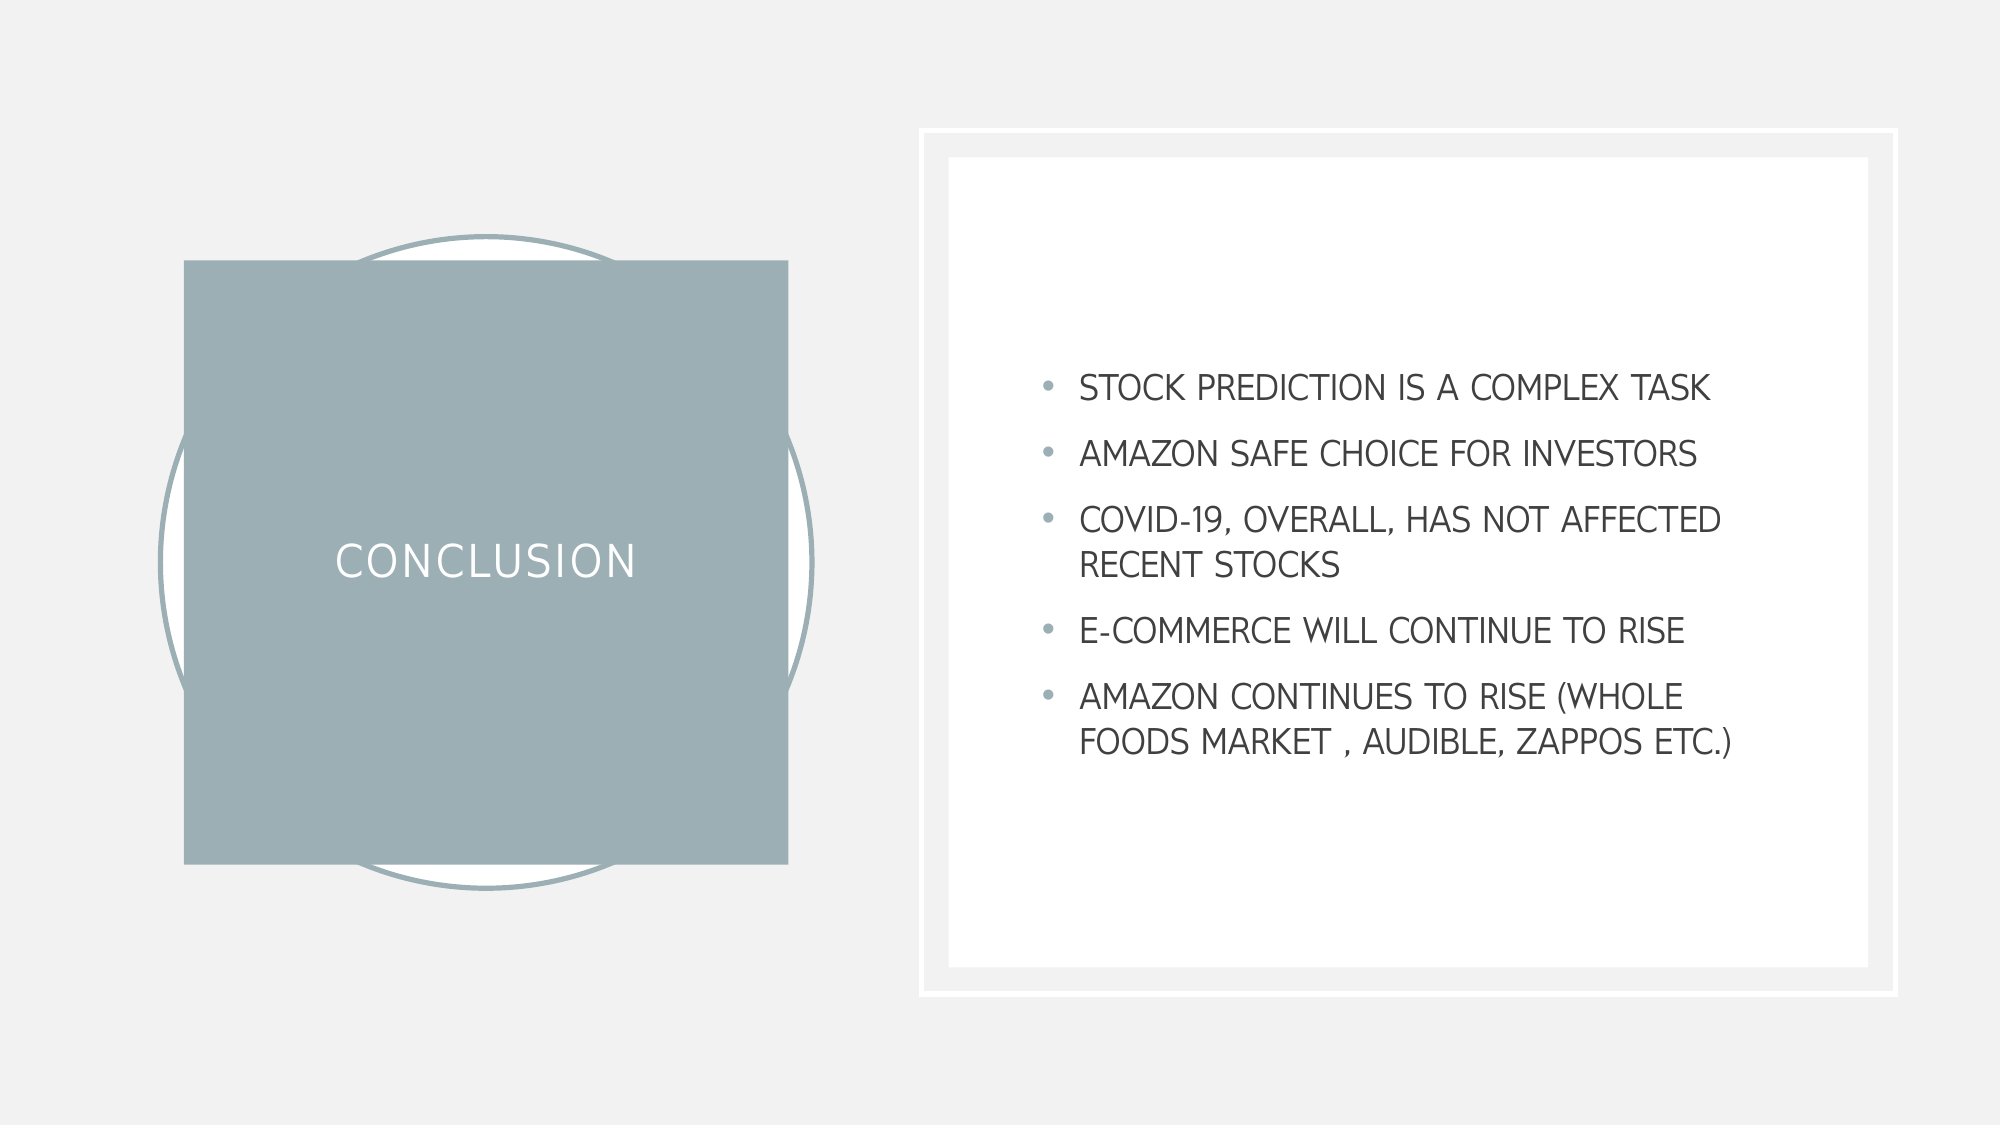

STOCK PREDICTION IS A COMPLEX TASK
AMAZON SAFE CHOICE FOR INVESTORS
COVID-19, OVERALL, HAS NOT AFFECTED RECENT STOCKS
E-COMMERCE WILL CONTINUE TO RISE
AMAZON CONTINUES TO RISE (WHOLE FOODS MARKET , AUDIBLE, ZAPPOS ETC.)
# CONCLUSION